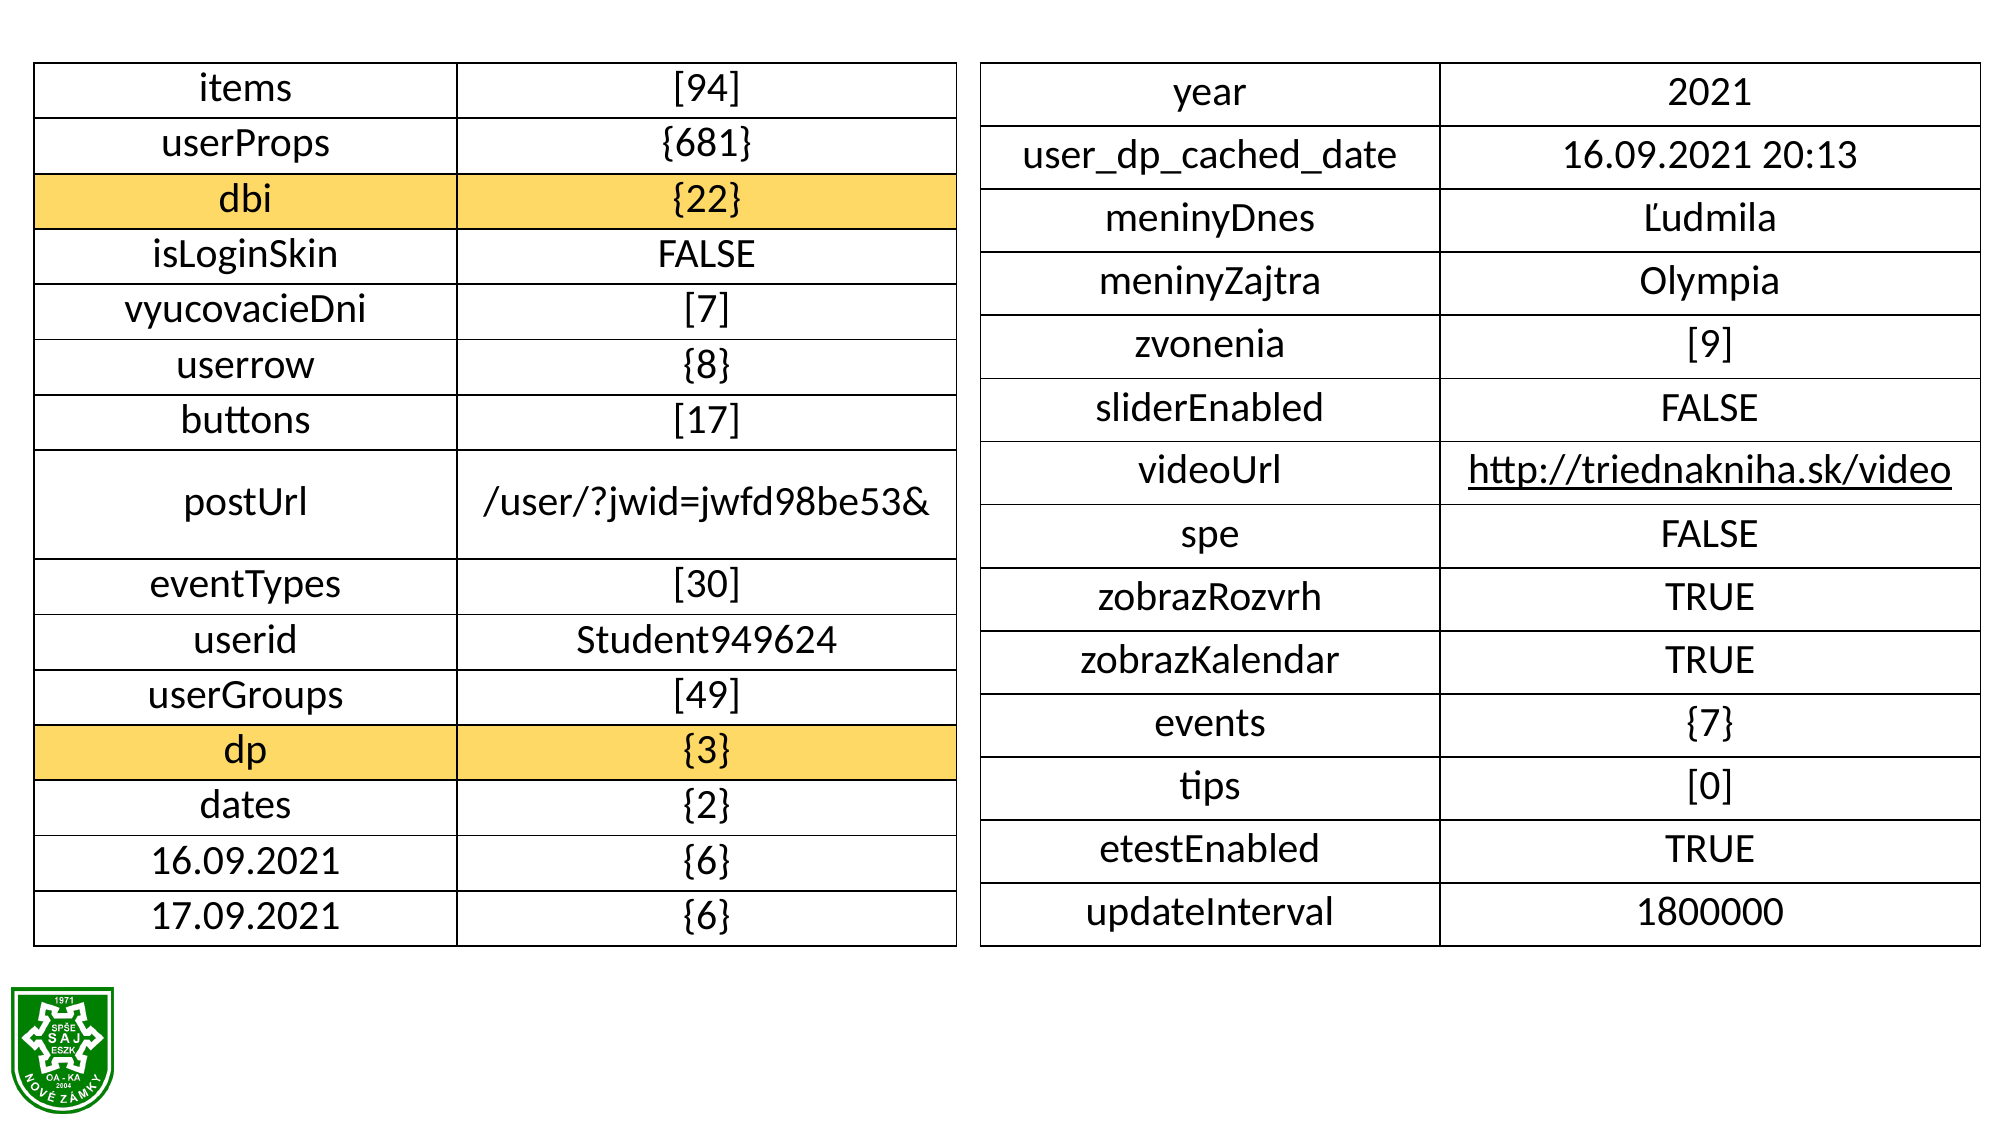

| items | [94] |
| --- | --- |
| userProps | {681} |
| dbi | {22} |
| isLoginSkin | FALSE |
| vyucovacieDni | [7] |
| userrow | {8} |
| buttons | [17] |
| postUrl | /user/?jwid=jwfd98be53& |
| eventTypes | [30] |
| userid | Student949624 |
| userGroups | [49] |
| dp | {3} |
| dates | {2} |
| 16.09.2021 | {6} |
| 17.09.2021 | {6} |
| year | 2021 |
| --- | --- |
| user\_dp\_cached\_date | 16.09.2021 20:13 |
| meninyDnes | Ľudmila |
| meninyZajtra | Olympia |
| zvonenia | [9] |
| sliderEnabled | FALSE |
| videoUrl | http://triednakniha.sk/video |
| spe | FALSE |
| zobrazRozvrh | TRUE |
| zobrazKalendar | TRUE |
| events | {7} |
| tips | [0] |
| etestEnabled | TRUE |
| updateInterval | 1800000 |